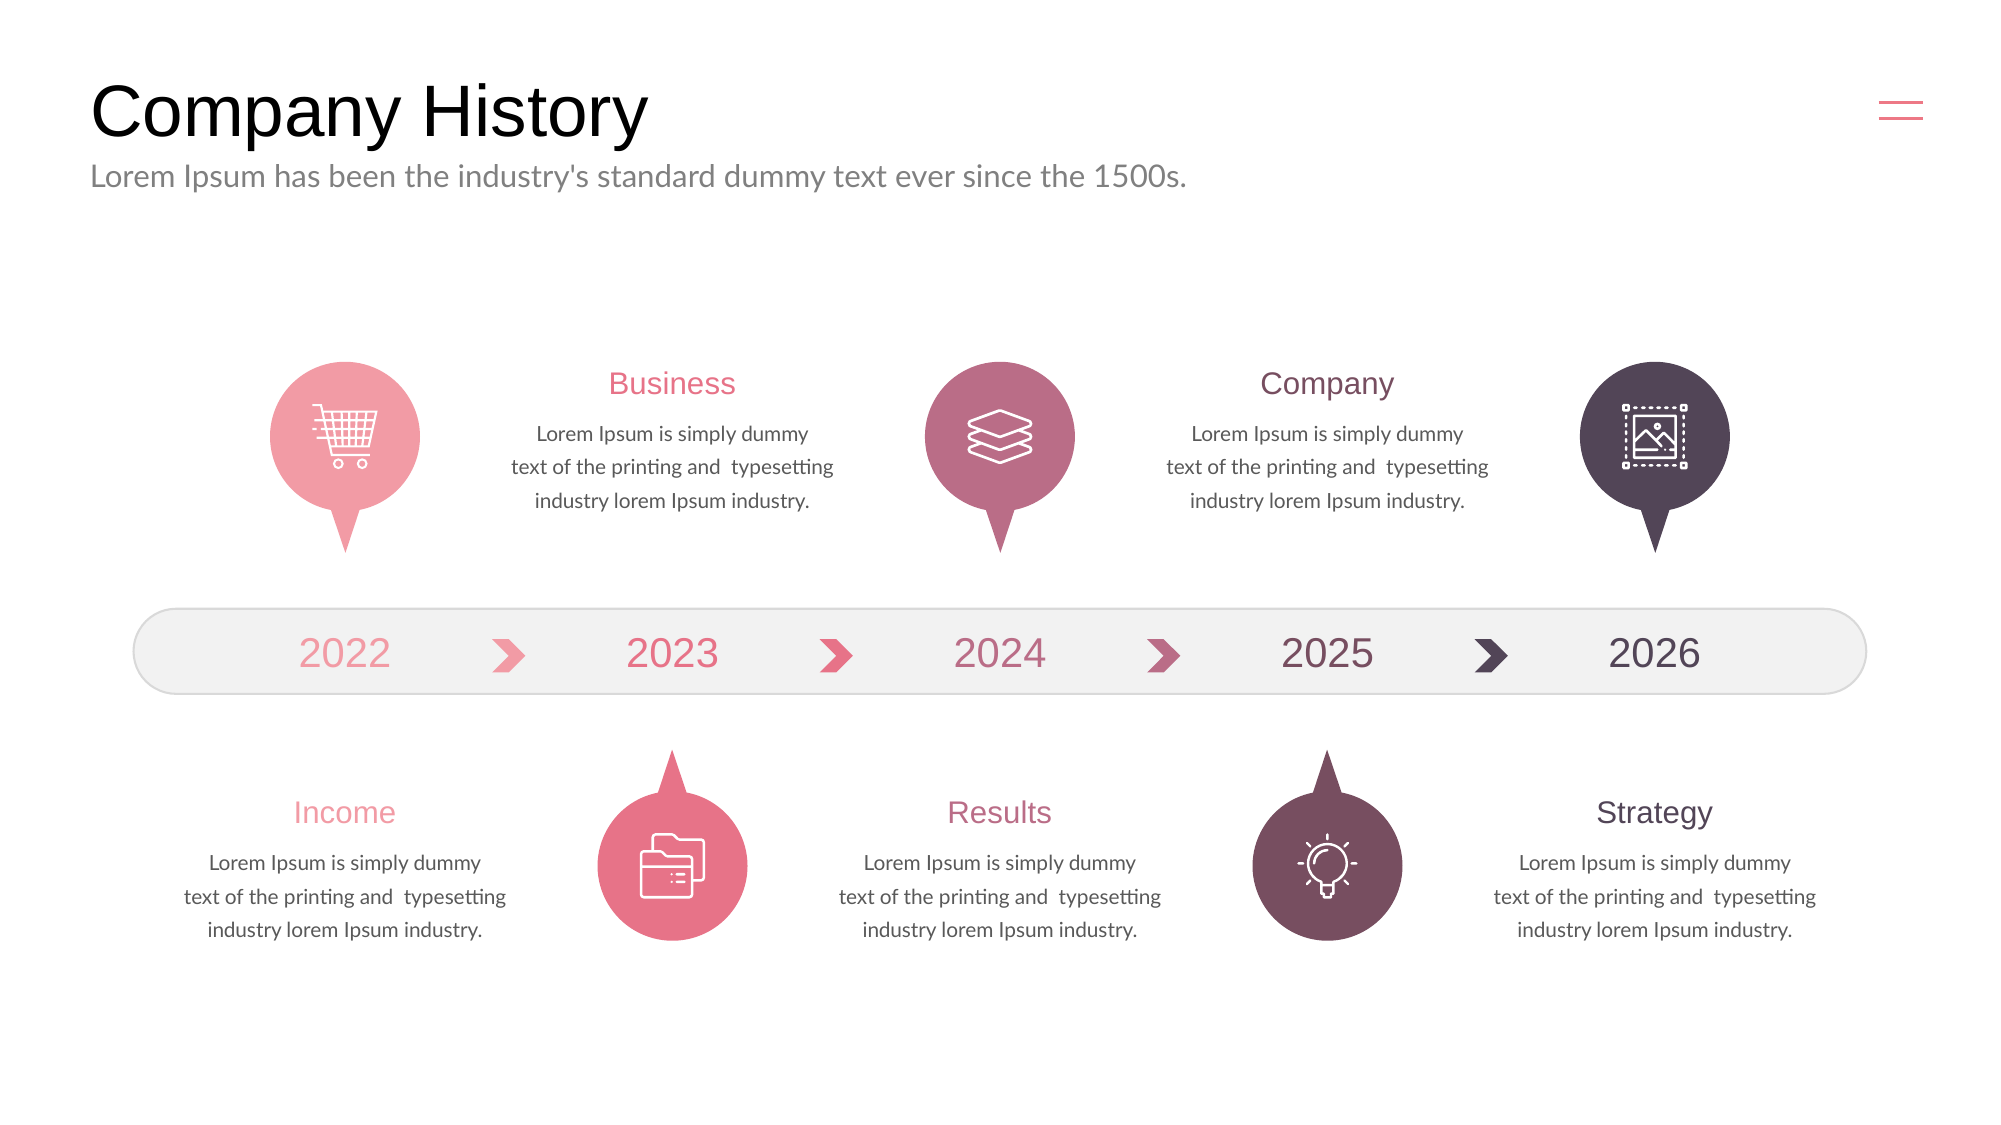

# Company History
Lorem Ipsum has been the industry's standard dummy text ever since the 1500s.
Business
Company

Lorem Ipsum is simply dummy
text of the printing and  typesetting industry lorem Ipsum industry.
Lorem Ipsum is simply dummy
text of the printing and  typesetting industry lorem Ipsum industry.

2022
2023
2024
2025
2026

Income
Results
Strategy

Lorem Ipsum is simply dummy
text of the printing and  typesetting industry lorem Ipsum industry.
Lorem Ipsum is simply dummy
text of the printing and  typesetting industry lorem Ipsum industry.
Lorem Ipsum is simply dummy
text of the printing and  typesetting industry lorem Ipsum industry.